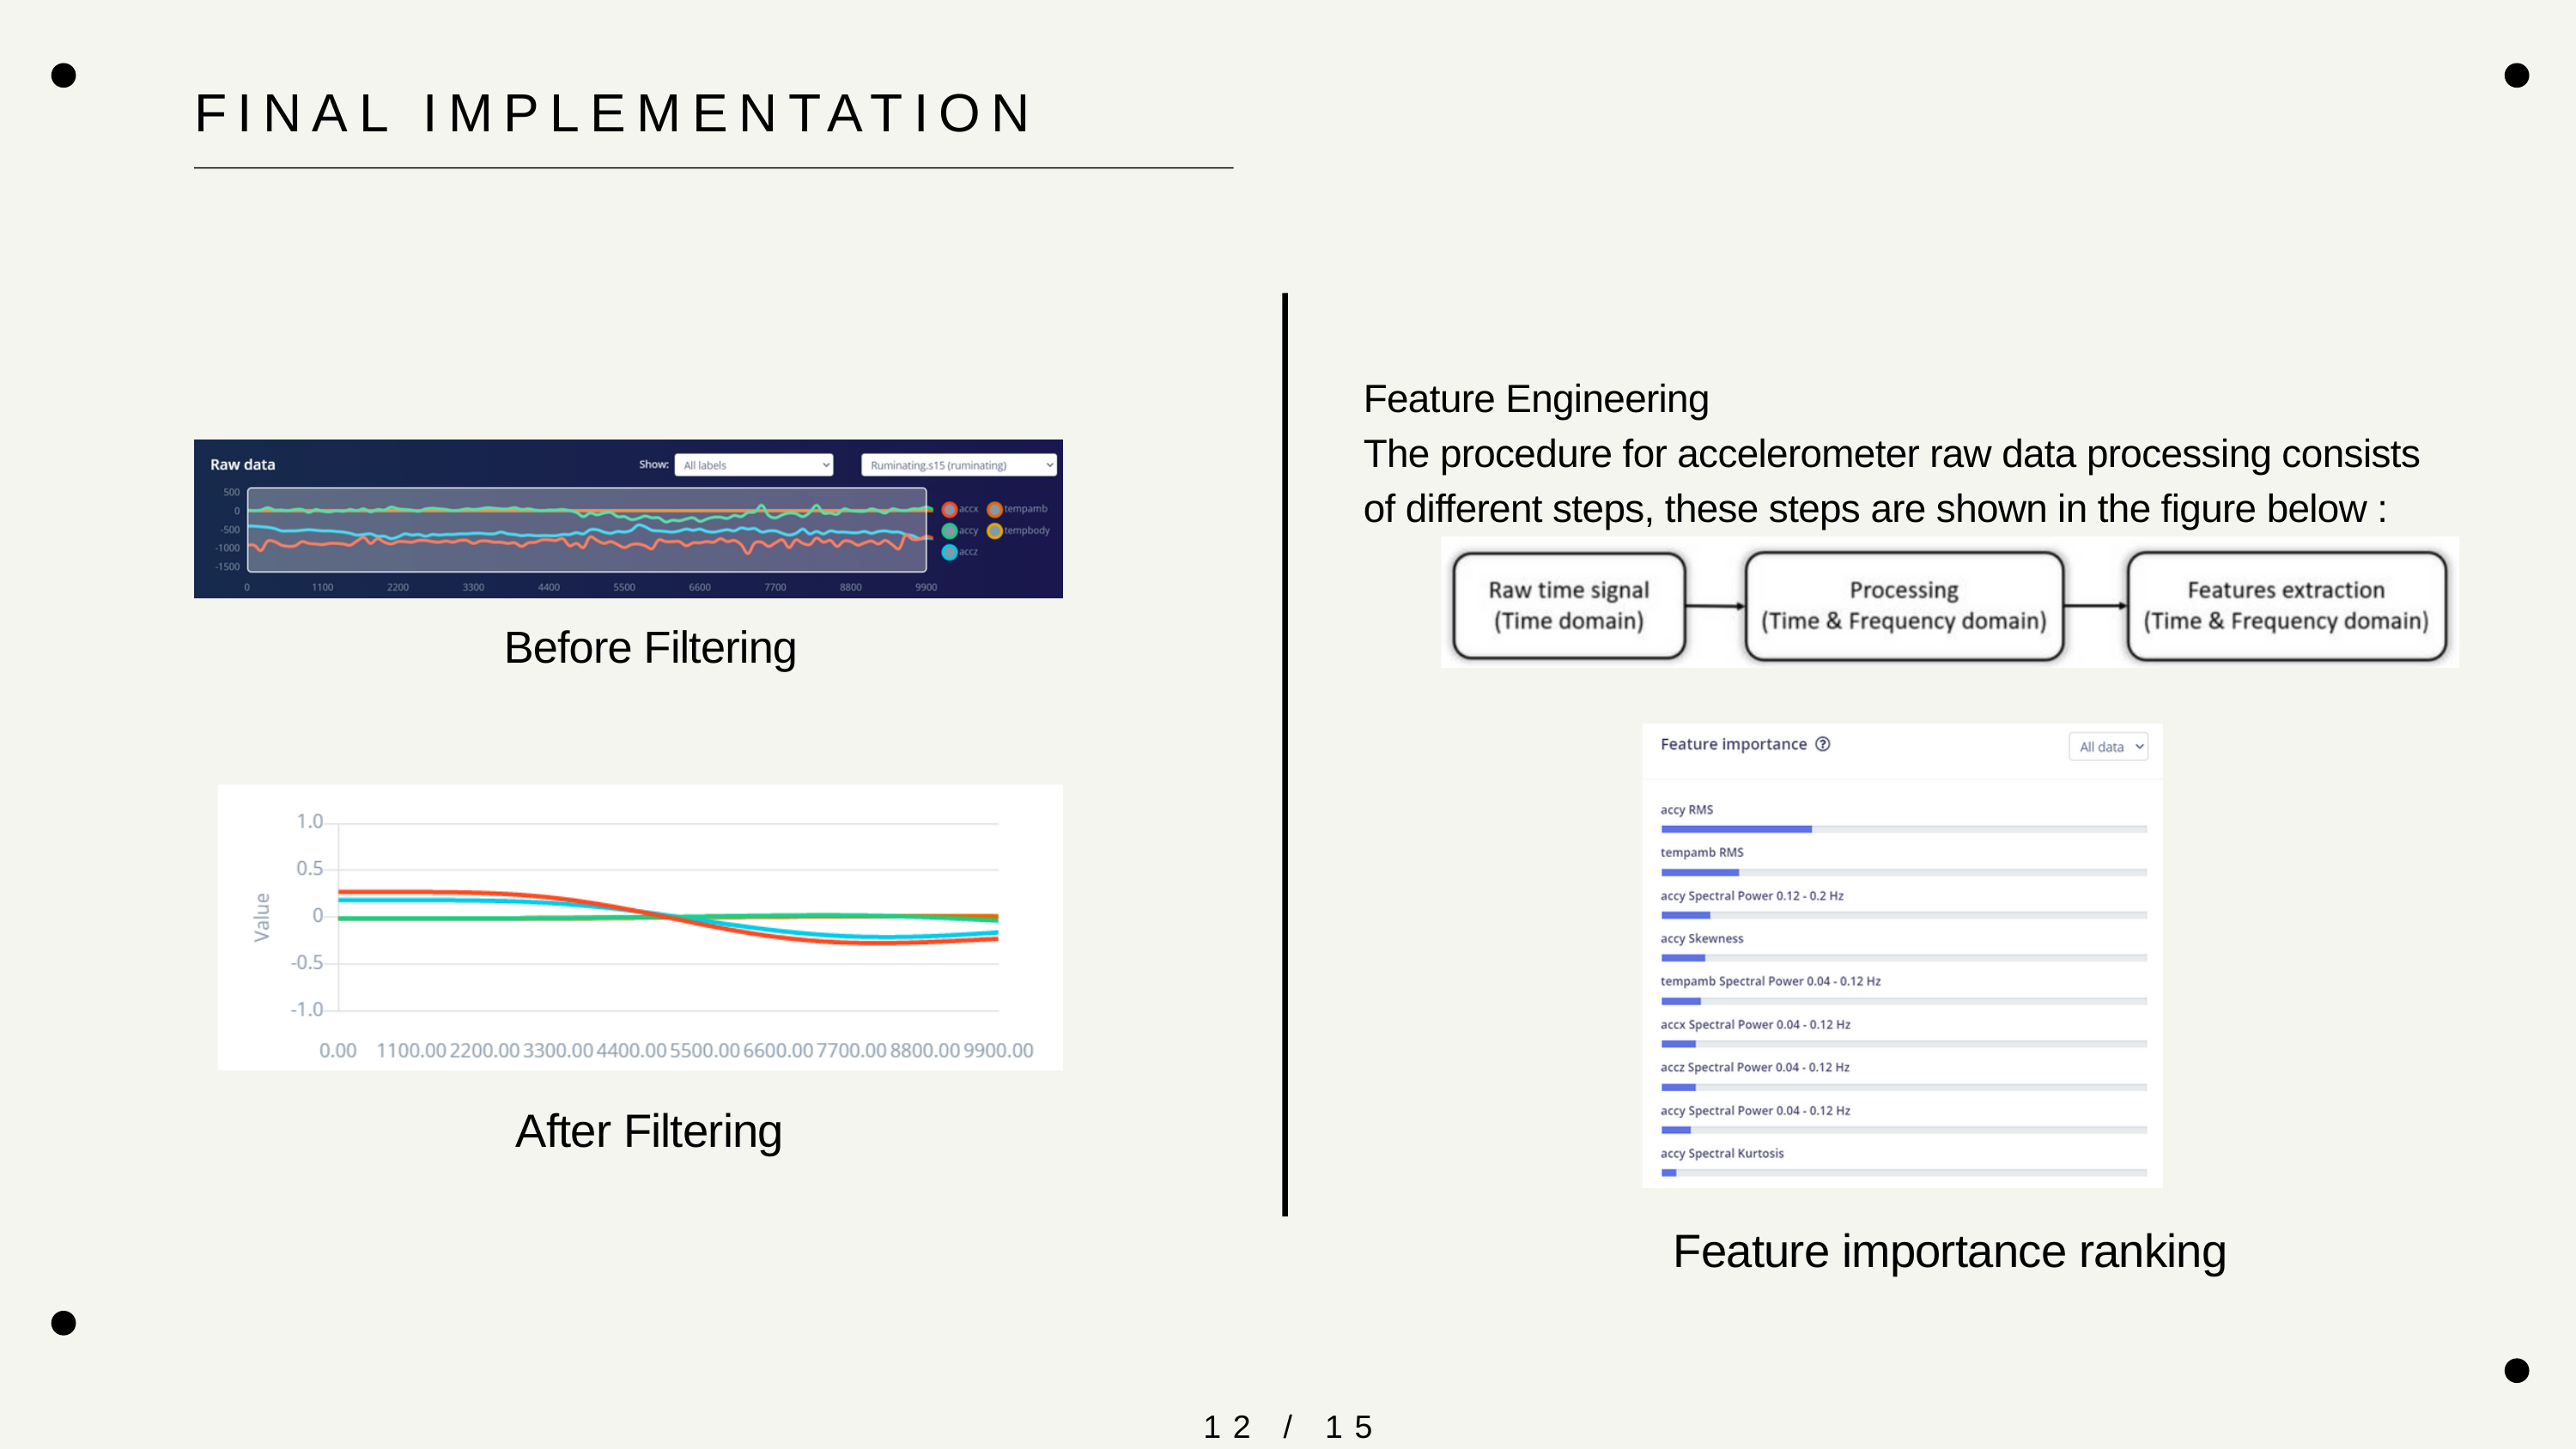

FINAL IMPLEMENTATION

Feature Engineering
The procedure for accelerometer raw data processing consists of different steps, these steps are shown in the figure below :

Before Filtering

After Filtering
Feature importance ranking

12 / 15